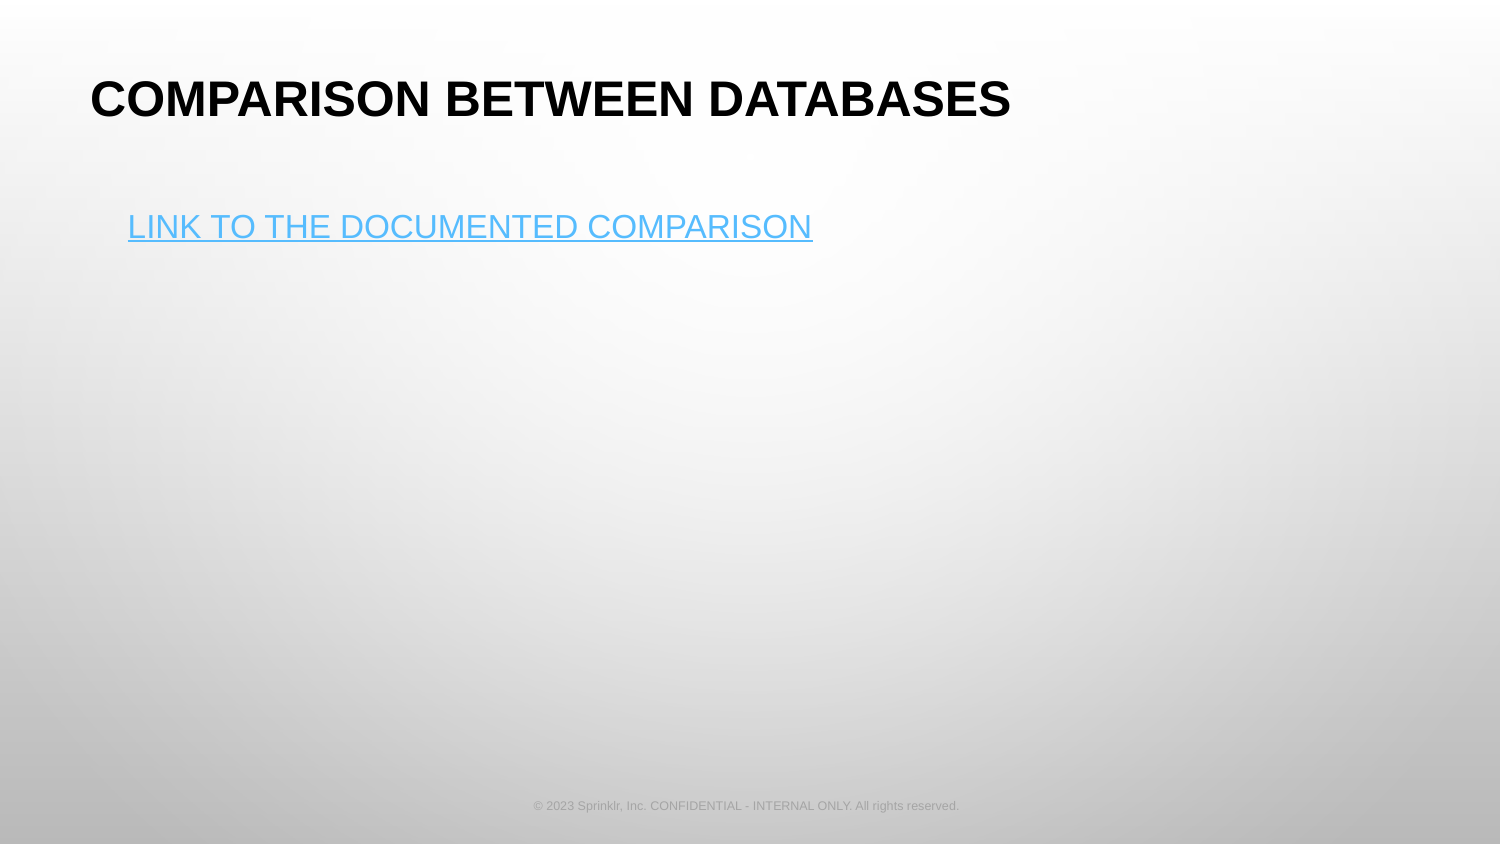

# Comparison between Databases
Link to the documented comparison
© 2023 Sprinklr, Inc. CONFIDENTIAL - INTERNAL ONLY. All rights reserved.